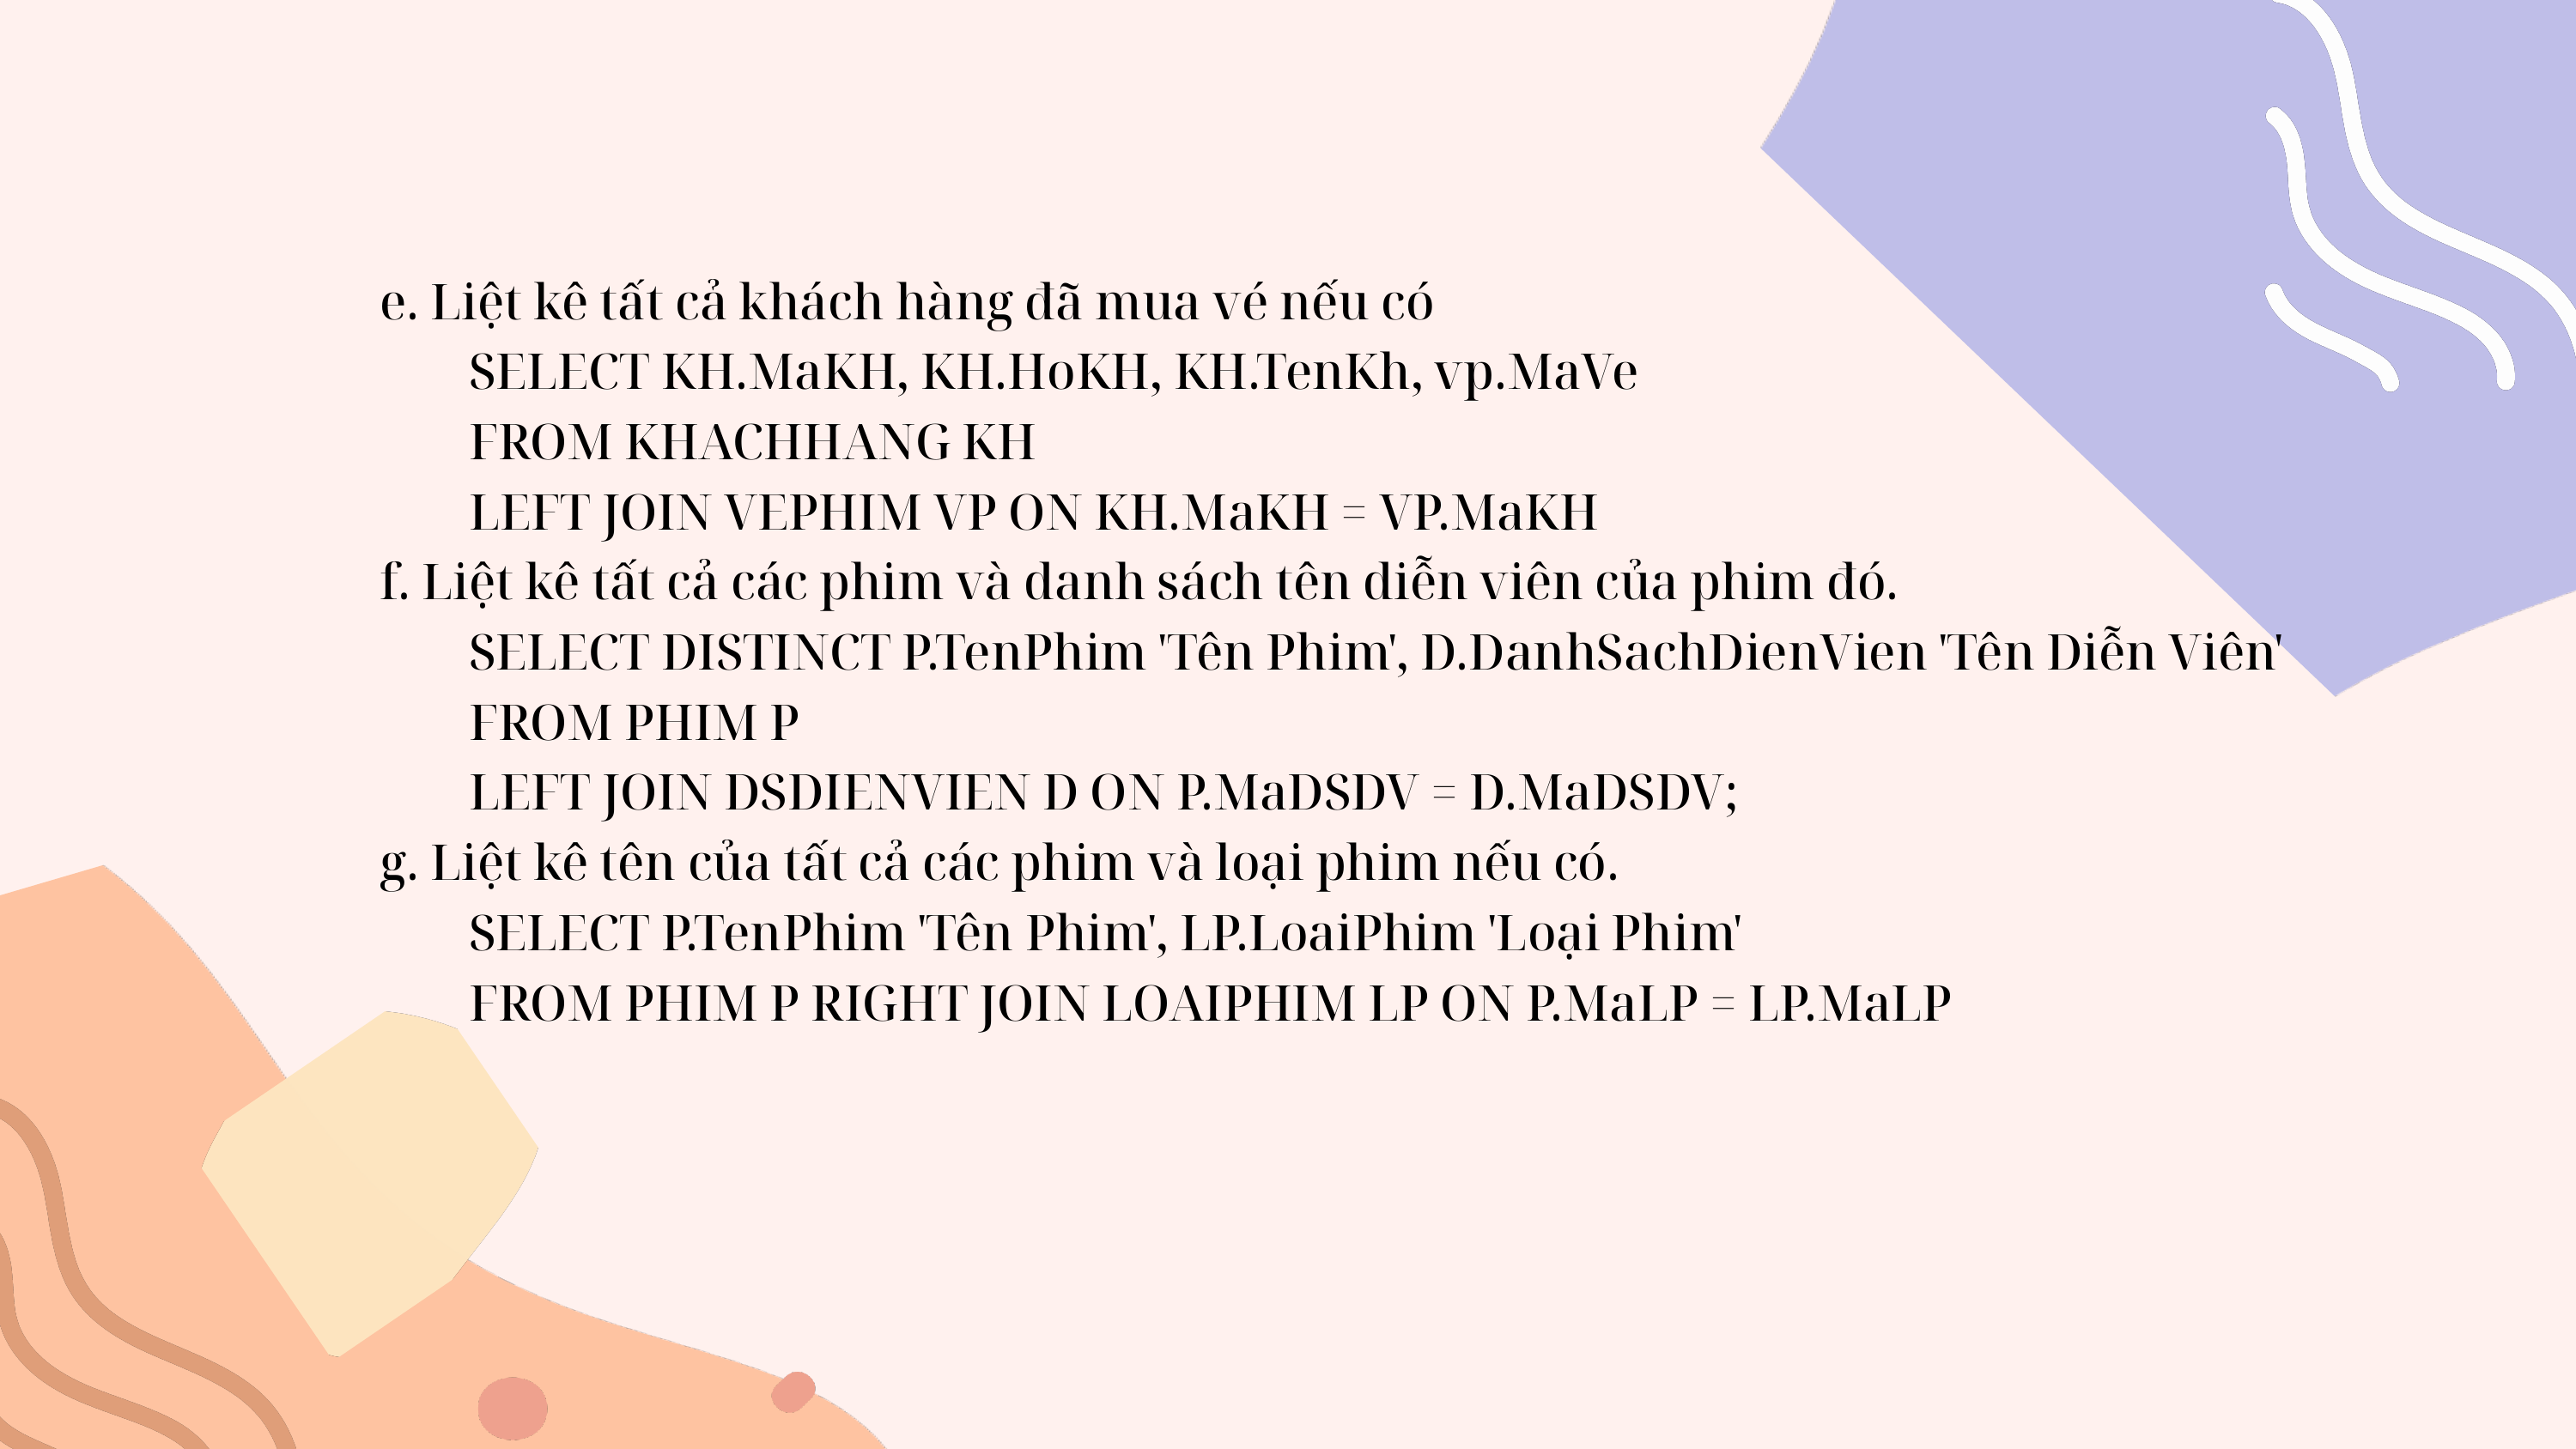

e. Liệt kê tất cả khách hàng đã mua vé nếu có
        SELECT KH.MaKH, KH.HoKH, KH.TenKh, vp.MaVe
        FROM KHACHHANG KH
        LEFT JOIN VEPHIM VP ON KH.MaKH = VP.MaKH
f. Liệt kê tất cả các phim và danh sách tên diễn viên của phim đó.
        SELECT DISTINCT P.TenPhim 'Tên Phim', D.DanhSachDienVien 'Tên Diễn Viên'
        FROM PHIM P
        LEFT JOIN DSDIENVIEN D ON P.MaDSDV = D.MaDSDV;
g. Liệt kê tên của tất cả các phim và loại phim nếu có.
        SELECT P.TenPhim 'Tên Phim', LP.LoaiPhim 'Loại Phim'
        FROM PHIM P RIGHT JOIN LOAIPHIM LP ON P.MaLP = LP.MaLP